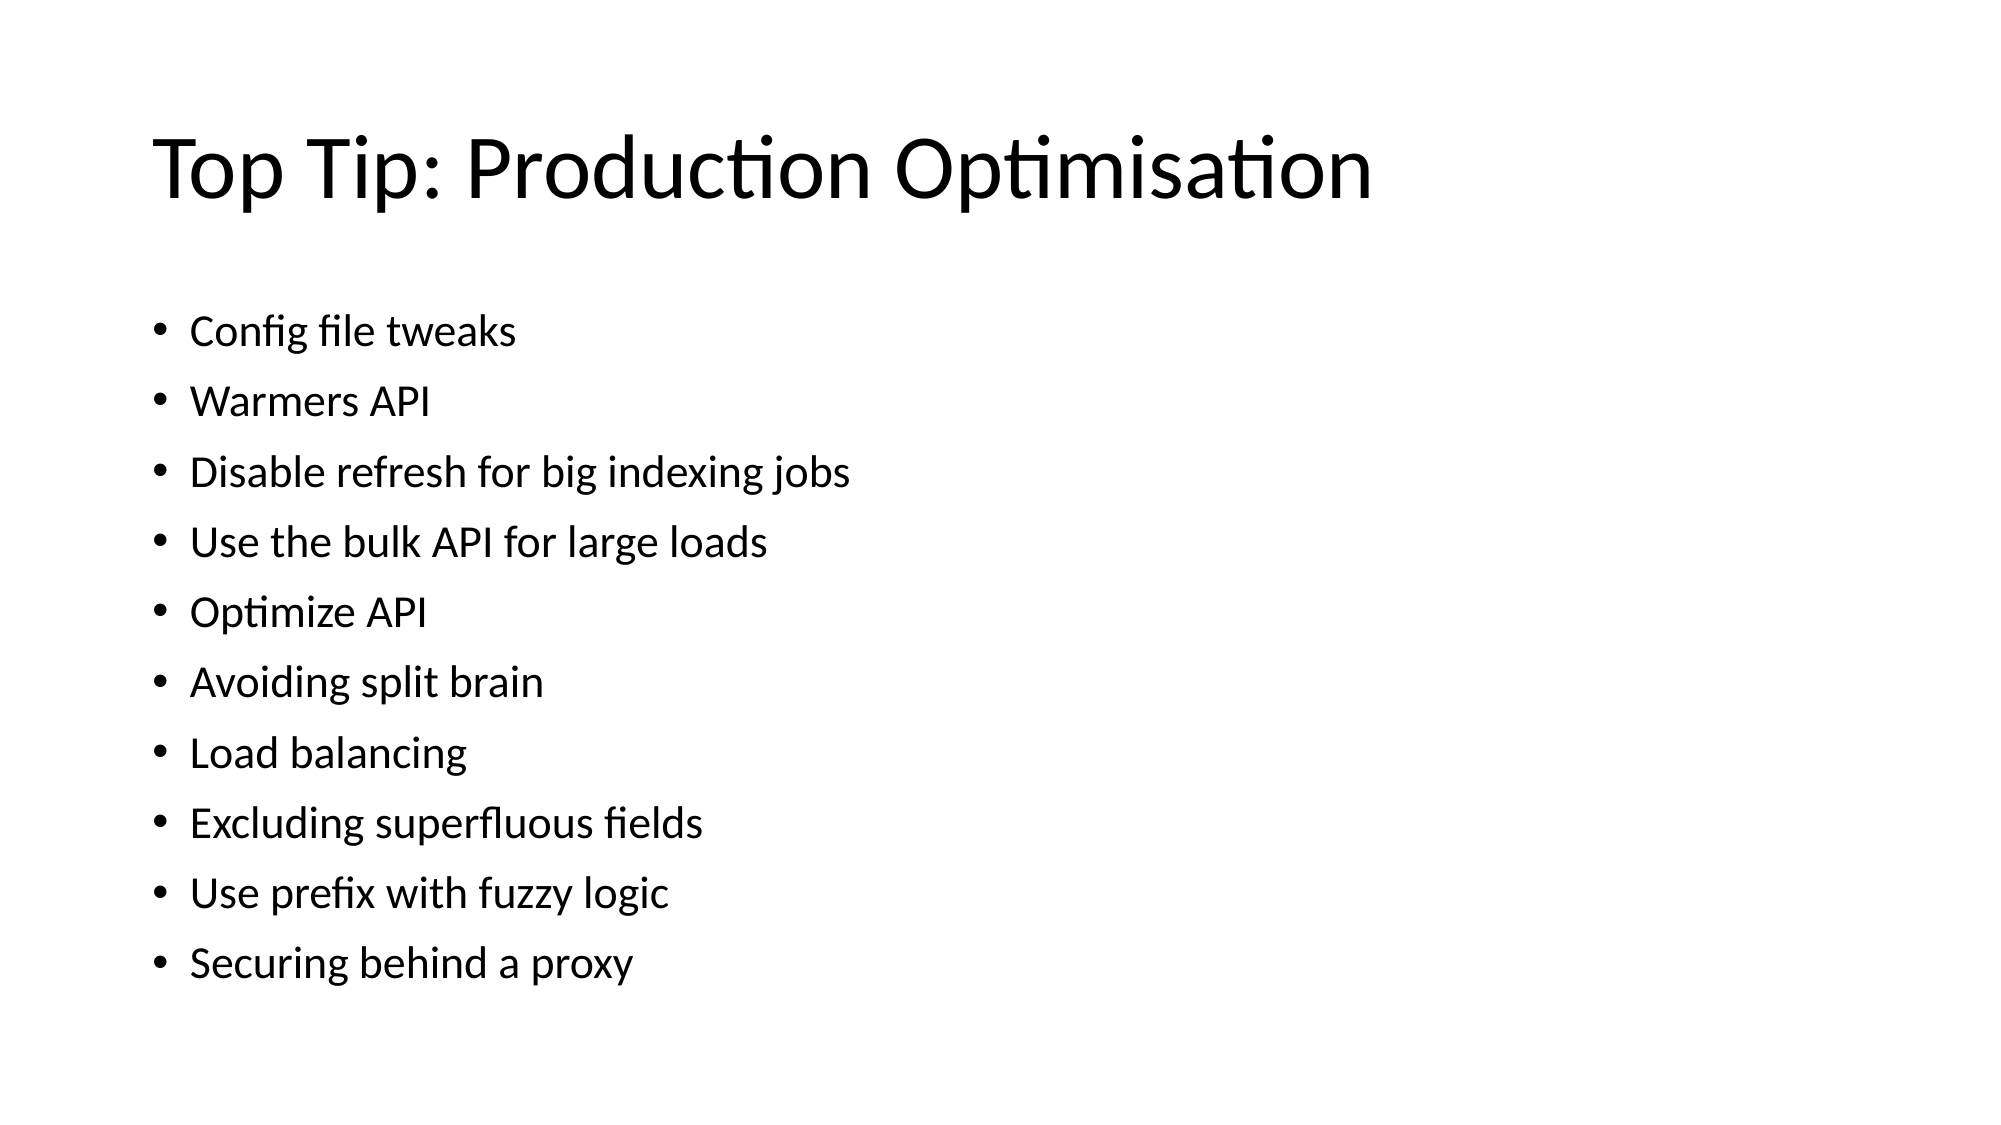

# Top Tip: Production Optimisation
Config file tweaks
Warmers API
Disable refresh for big indexing jobs
Use the bulk API for large loads
Optimize API
Avoiding split brain
Load balancing
Excluding superfluous fields
Use prefix with fuzzy logic
Securing behind a proxy